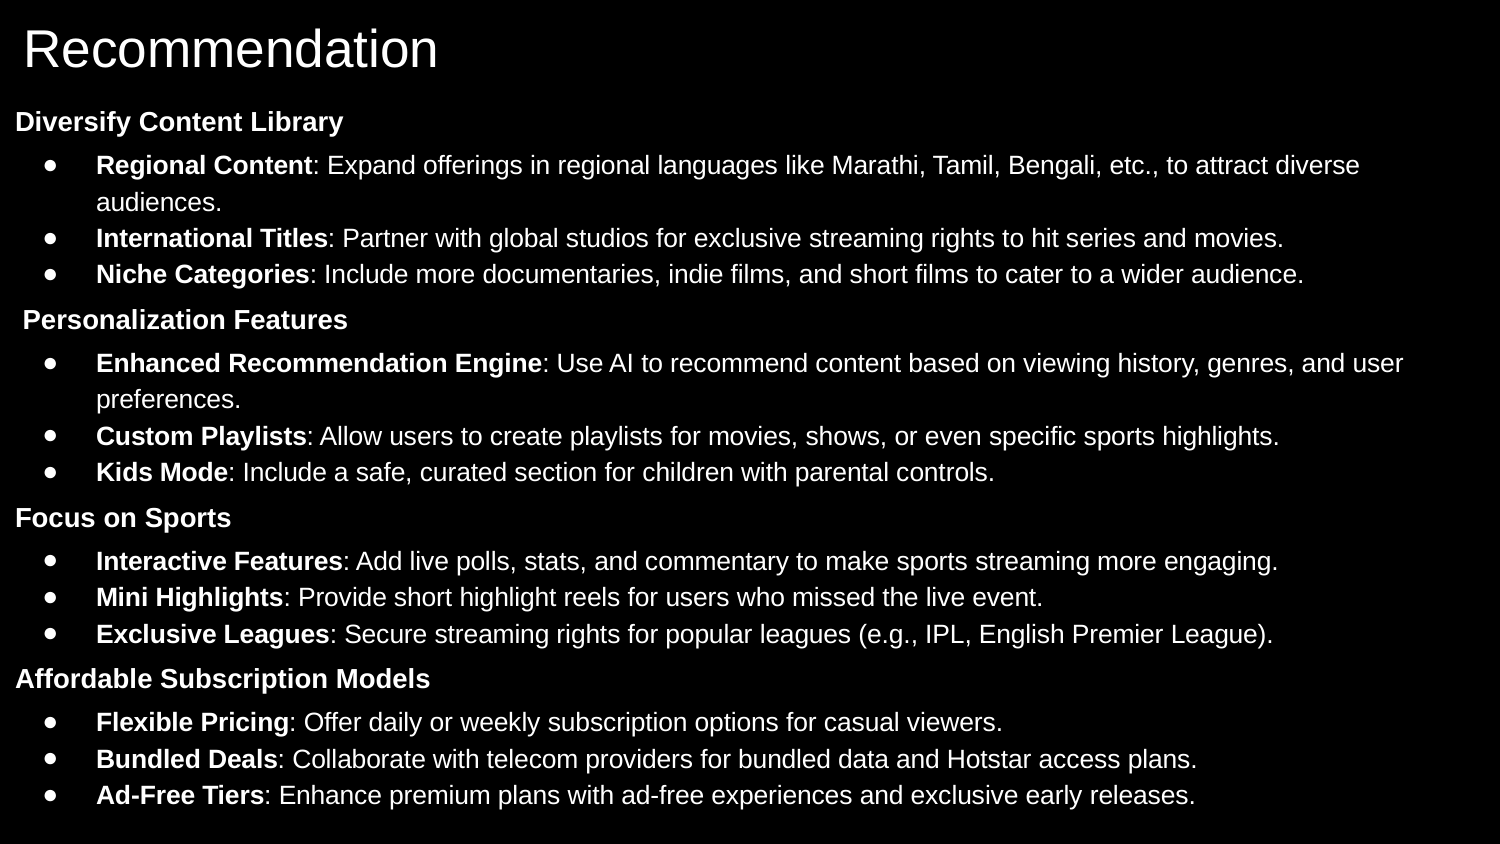

# Recommendation
Diversify Content Library
Regional Content: Expand offerings in regional languages like Marathi, Tamil, Bengali, etc., to attract diverse audiences.
International Titles: Partner with global studios for exclusive streaming rights to hit series and movies.
Niche Categories: Include more documentaries, indie films, and short films to cater to a wider audience.
 Personalization Features
Enhanced Recommendation Engine: Use AI to recommend content based on viewing history, genres, and user preferences.
Custom Playlists: Allow users to create playlists for movies, shows, or even specific sports highlights.
Kids Mode: Include a safe, curated section for children with parental controls.
Focus on Sports
Interactive Features: Add live polls, stats, and commentary to make sports streaming more engaging.
Mini Highlights: Provide short highlight reels for users who missed the live event.
Exclusive Leagues: Secure streaming rights for popular leagues (e.g., IPL, English Premier League).
Affordable Subscription Models
Flexible Pricing: Offer daily or weekly subscription options for casual viewers.
Bundled Deals: Collaborate with telecom providers for bundled data and Hotstar access plans.
Ad-Free Tiers: Enhance premium plans with ad-free experiences and exclusive early releases.